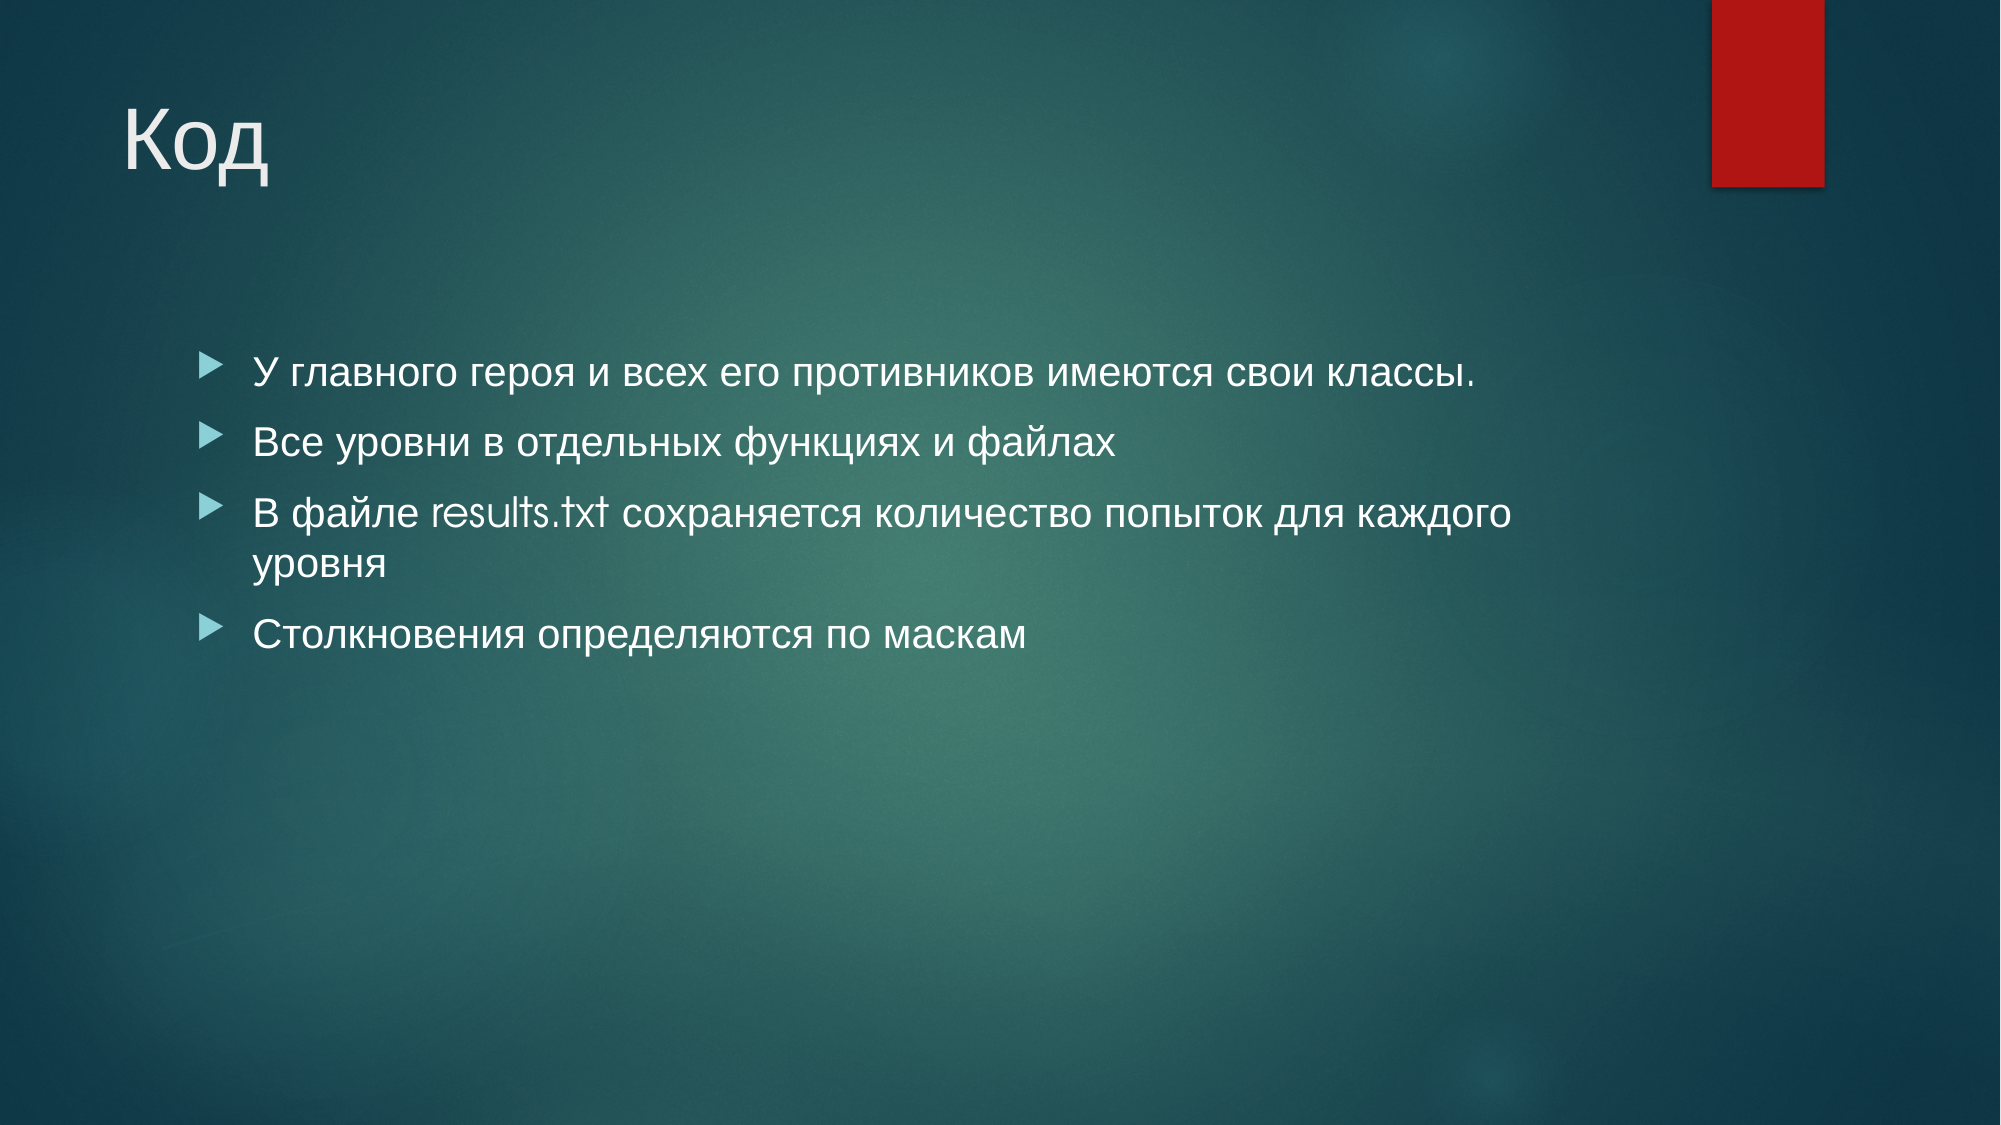

# Код
У главного героя и всех его противников имеются свои классы.
Все уровни в отдельных функциях и файлах
В файле results.txt сохраняется количество попыток для каждого уровня
Столкновения определяются по маскам